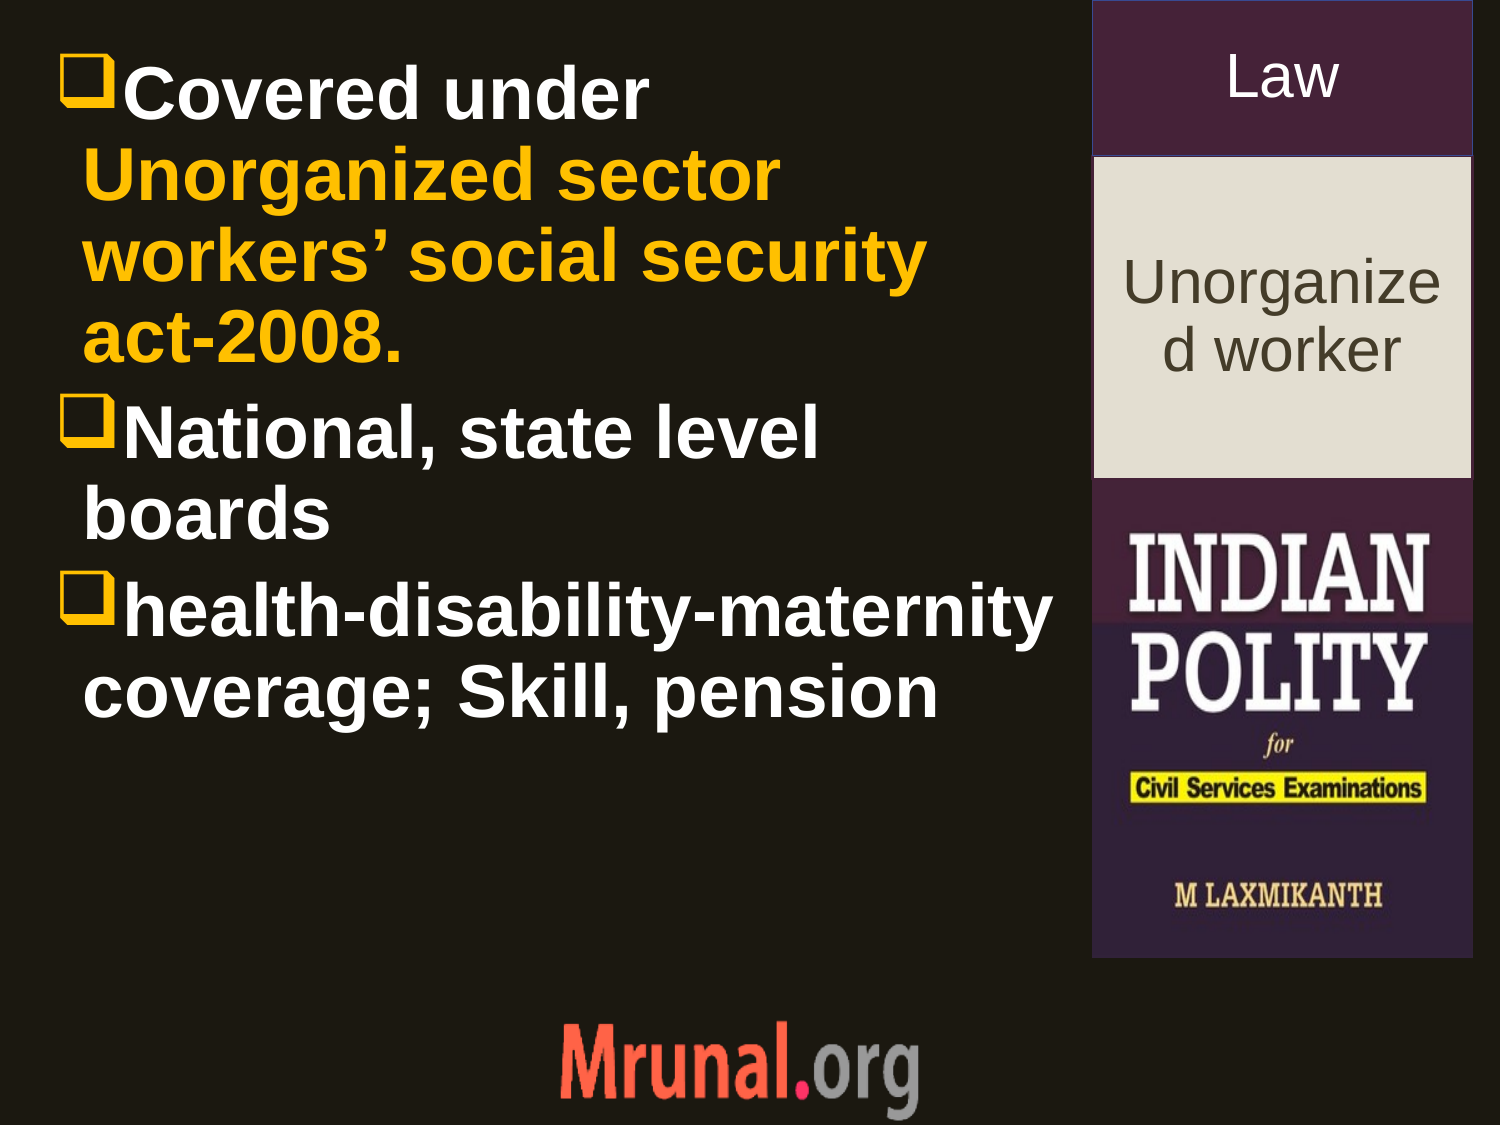

Law
Covered under Unorganized sector workers’ social security act-2008.
National, state level boards
health-disability-maternity coverage; Skill, pension
# Unorganized worker